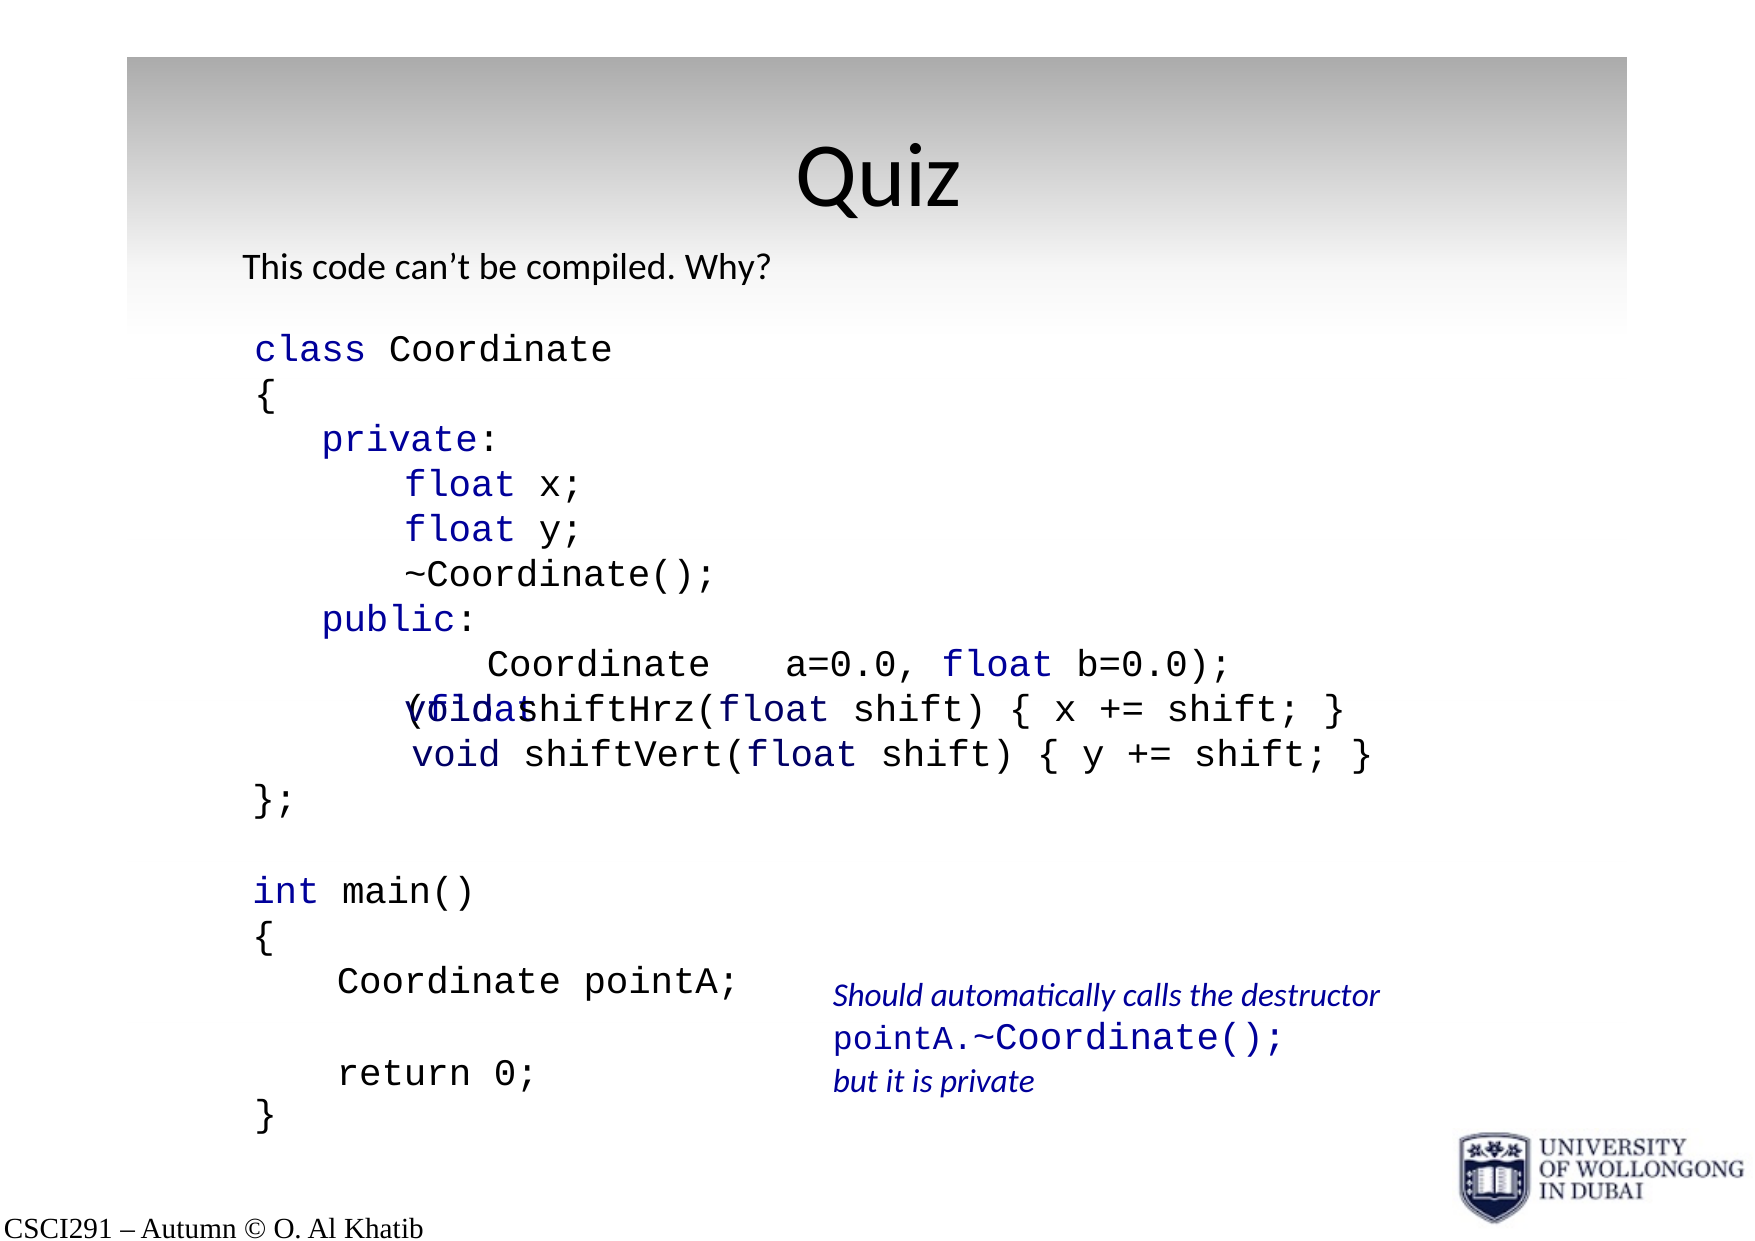

# Quiz
This code can’t be compiled. Why?
class Coordinate
{
private:
float x; float y;
~Coordinate(); public:
Coordinate(float
a=0.0, float b=0.0);
void shiftHrz(float shift) { x += shift; } void shiftVert(float shift) { y += shift; }
};

int main()
{
Coordinate pointA;

return 0;
Should automatically calls the destructor
pointA.~Coordinate();
but it is private

}